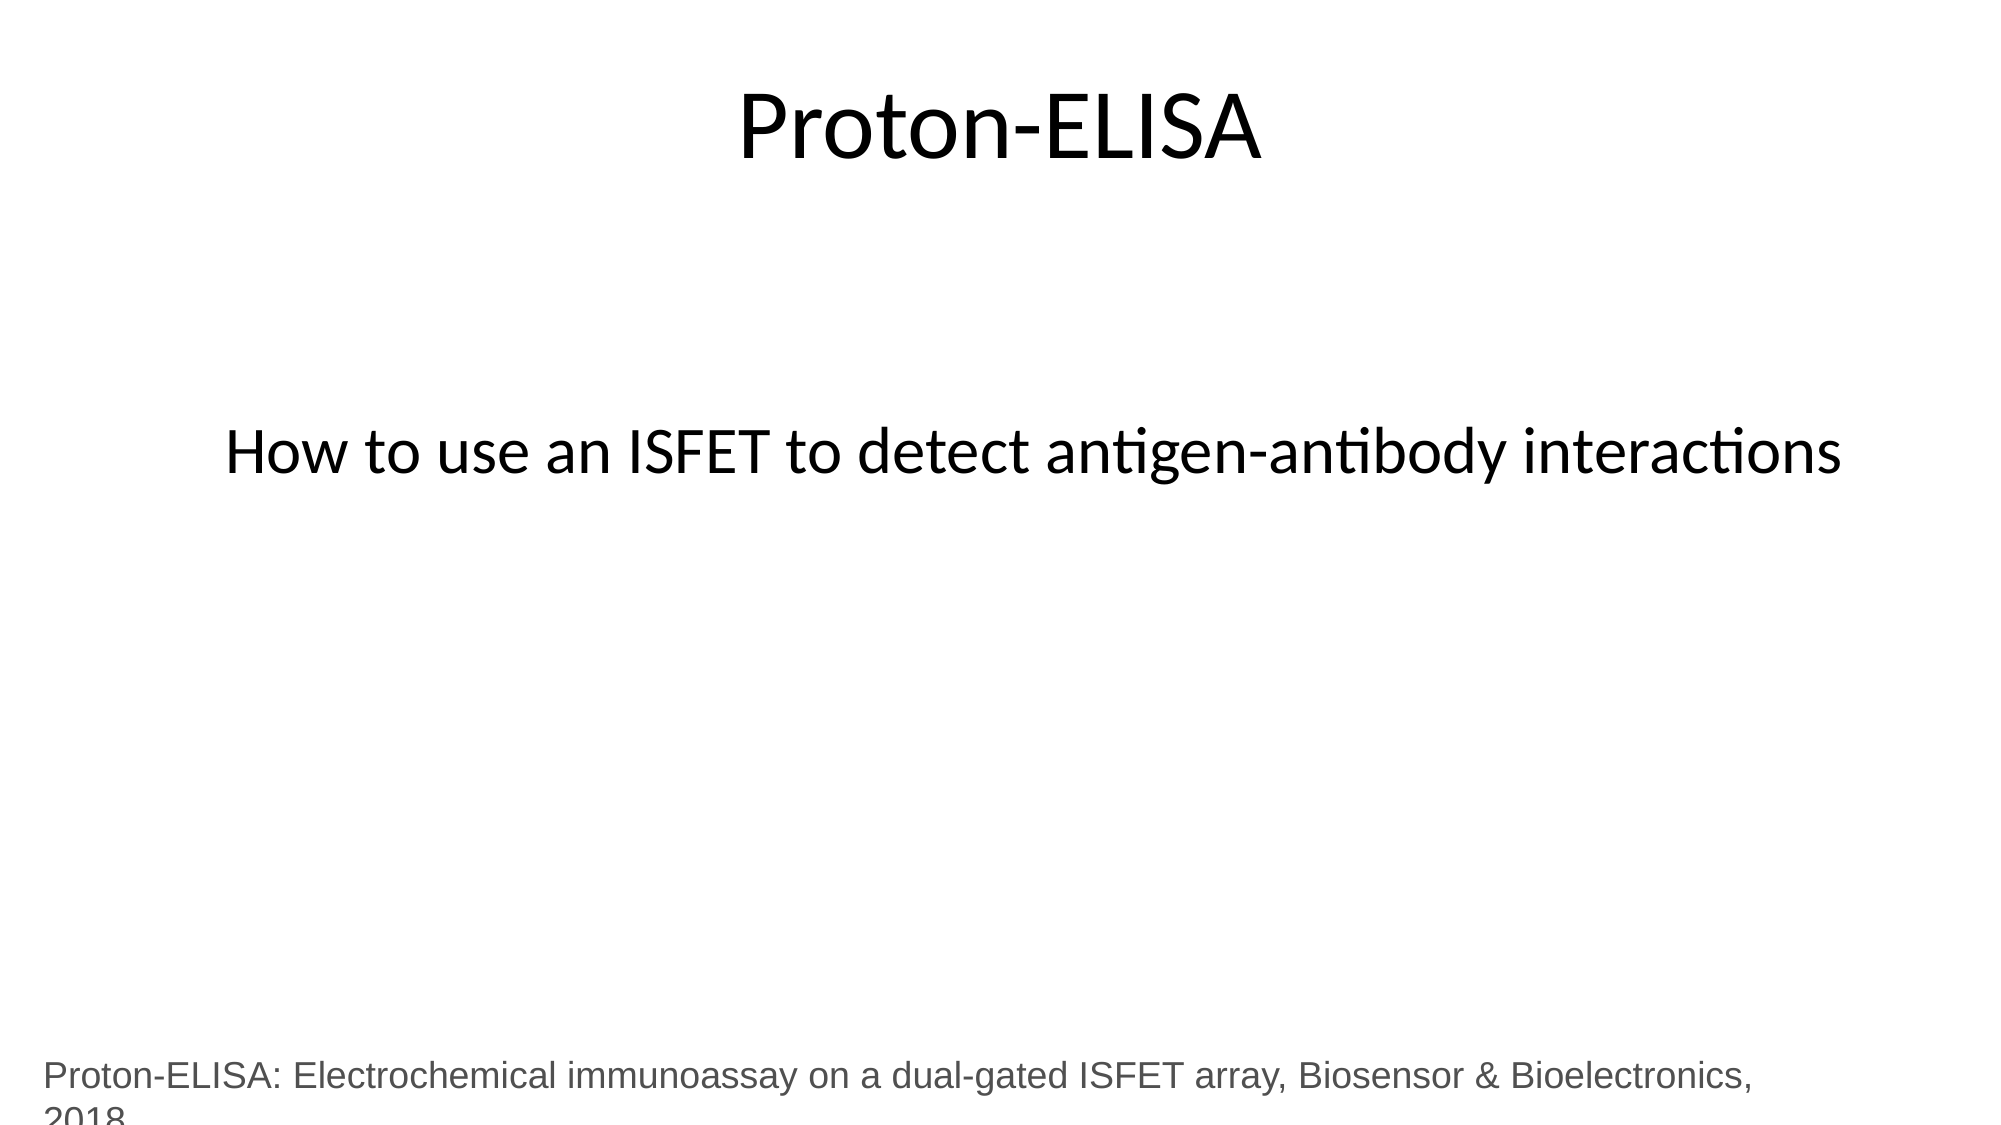

Proton-ELISA
How to use an ISFET to detect antigen-antibody interactions
Proton-ELISA: Electrochemical immunoassay on a dual-gated ISFET array, Biosensor & Bioelectronics, 2018